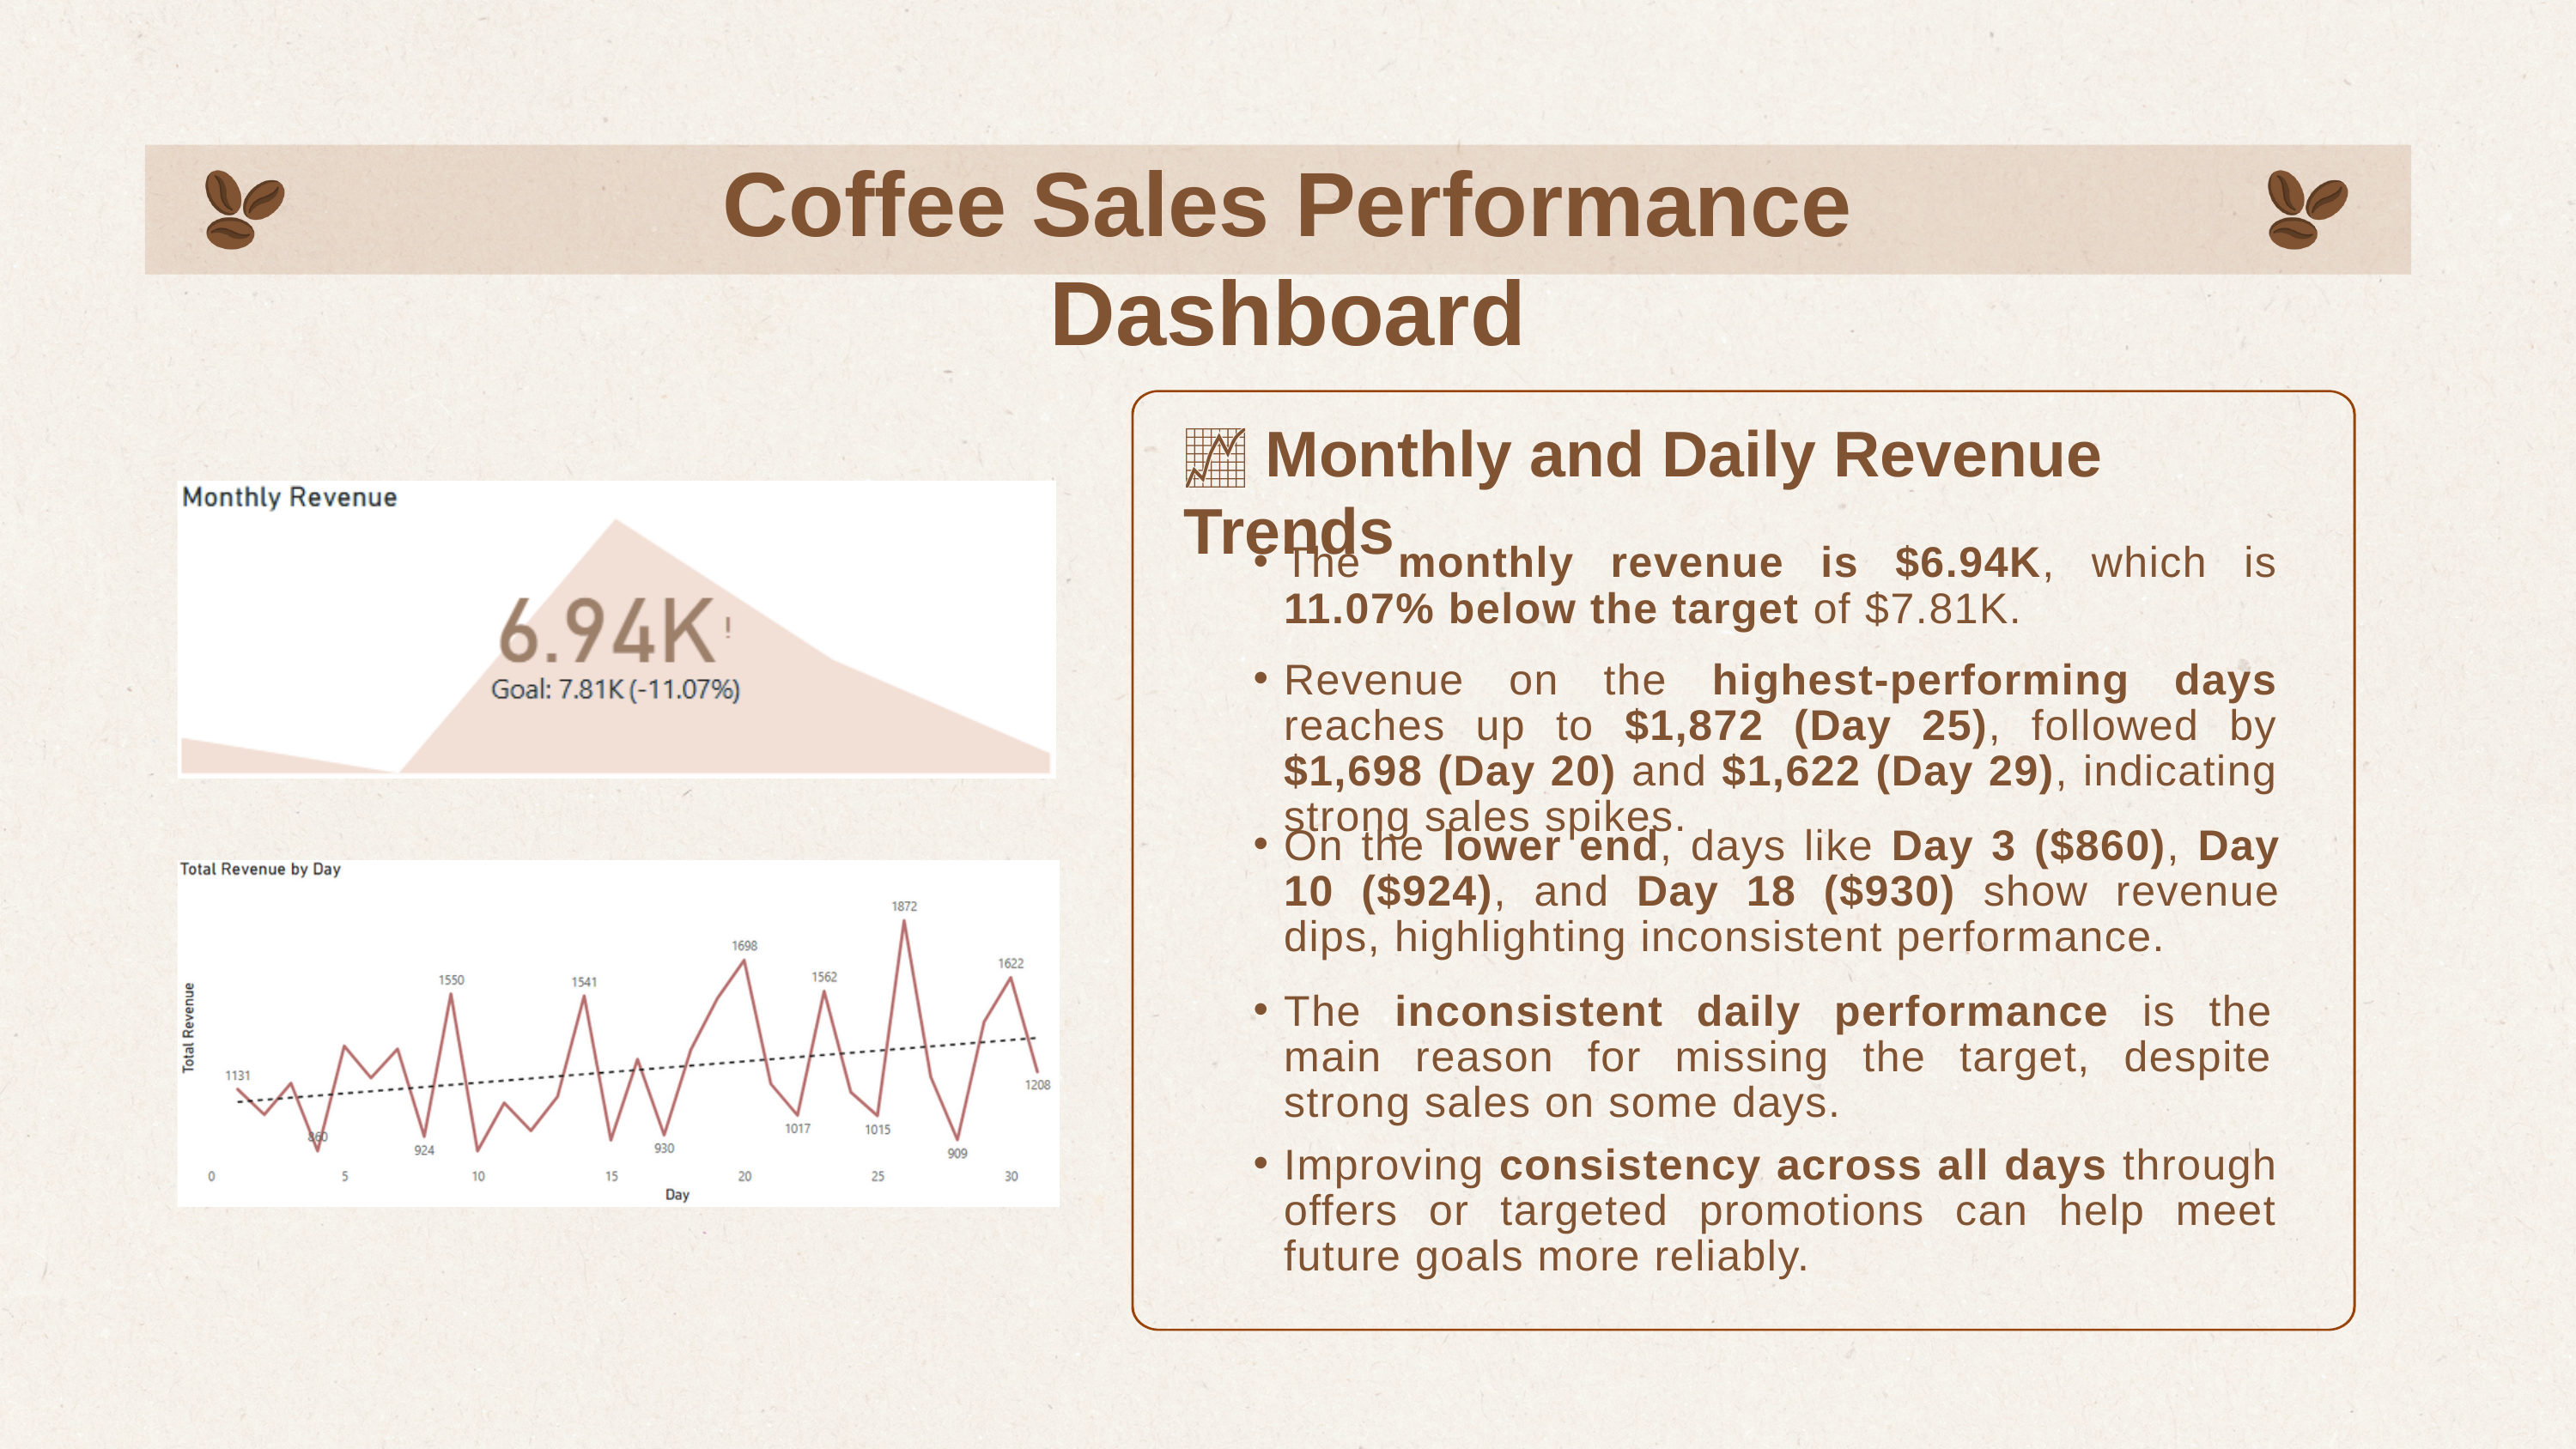

Coffee Sales Performance Dashboard

📈 Monthly and Daily Revenue Trends
The monthly revenue is $6.94K, which is 11.07% below the target of $7.81K.
Revenue on the highest-performing days reaches up to $1,872 (Day 25), followed by $1,698 (Day 20) and $1,622 (Day 29), indicating strong sales spikes.
On the lower end, days like Day 3 ($860), Day 10 ($924), and Day 18 ($930) show revenue dips, highlighting inconsistent performance.
The inconsistent daily performance is the main reason for missing the target, despite strong sales on some days.
Improving consistency across all days through offers or targeted promotions can help meet future goals more reliably.